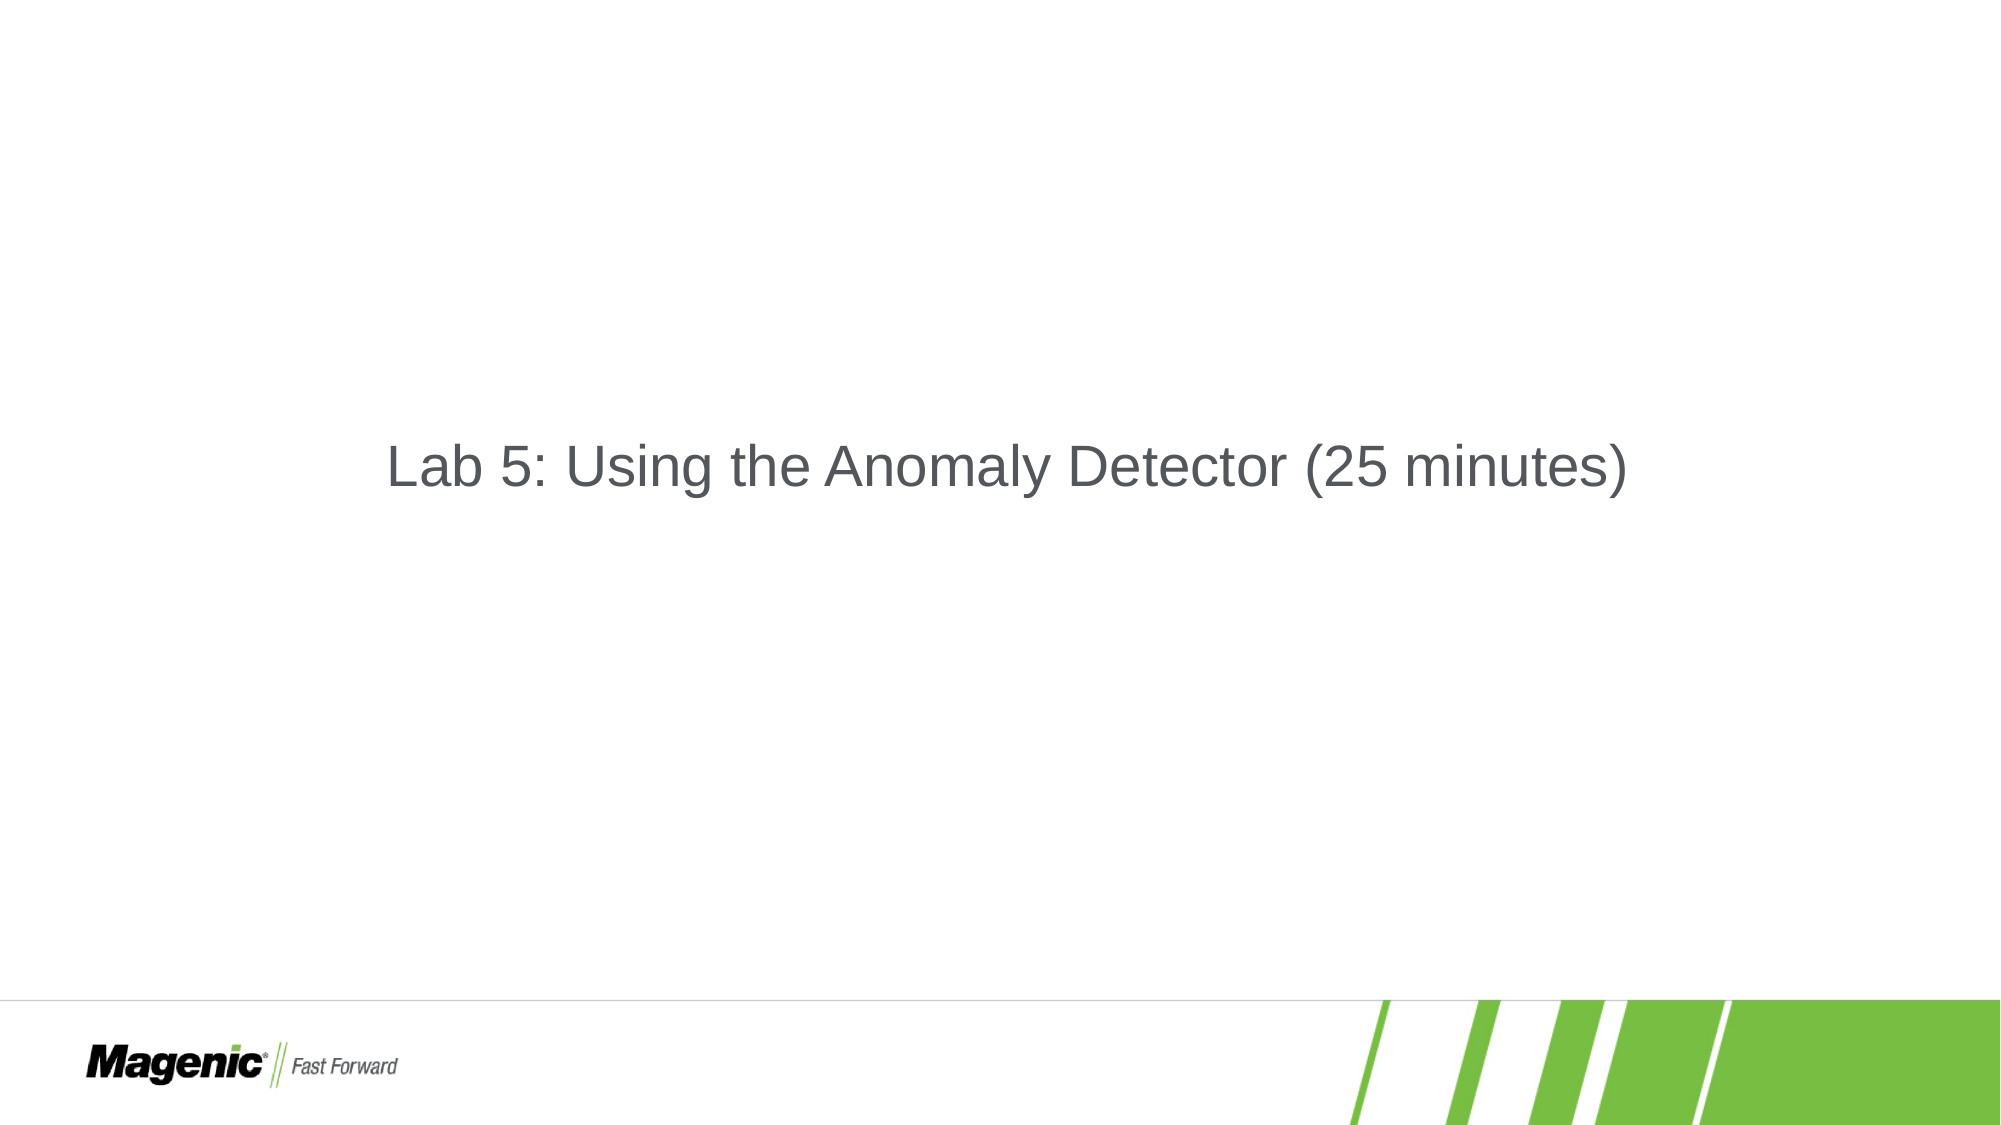

#
Lab 5: Using the Anomaly Detector (25 minutes)